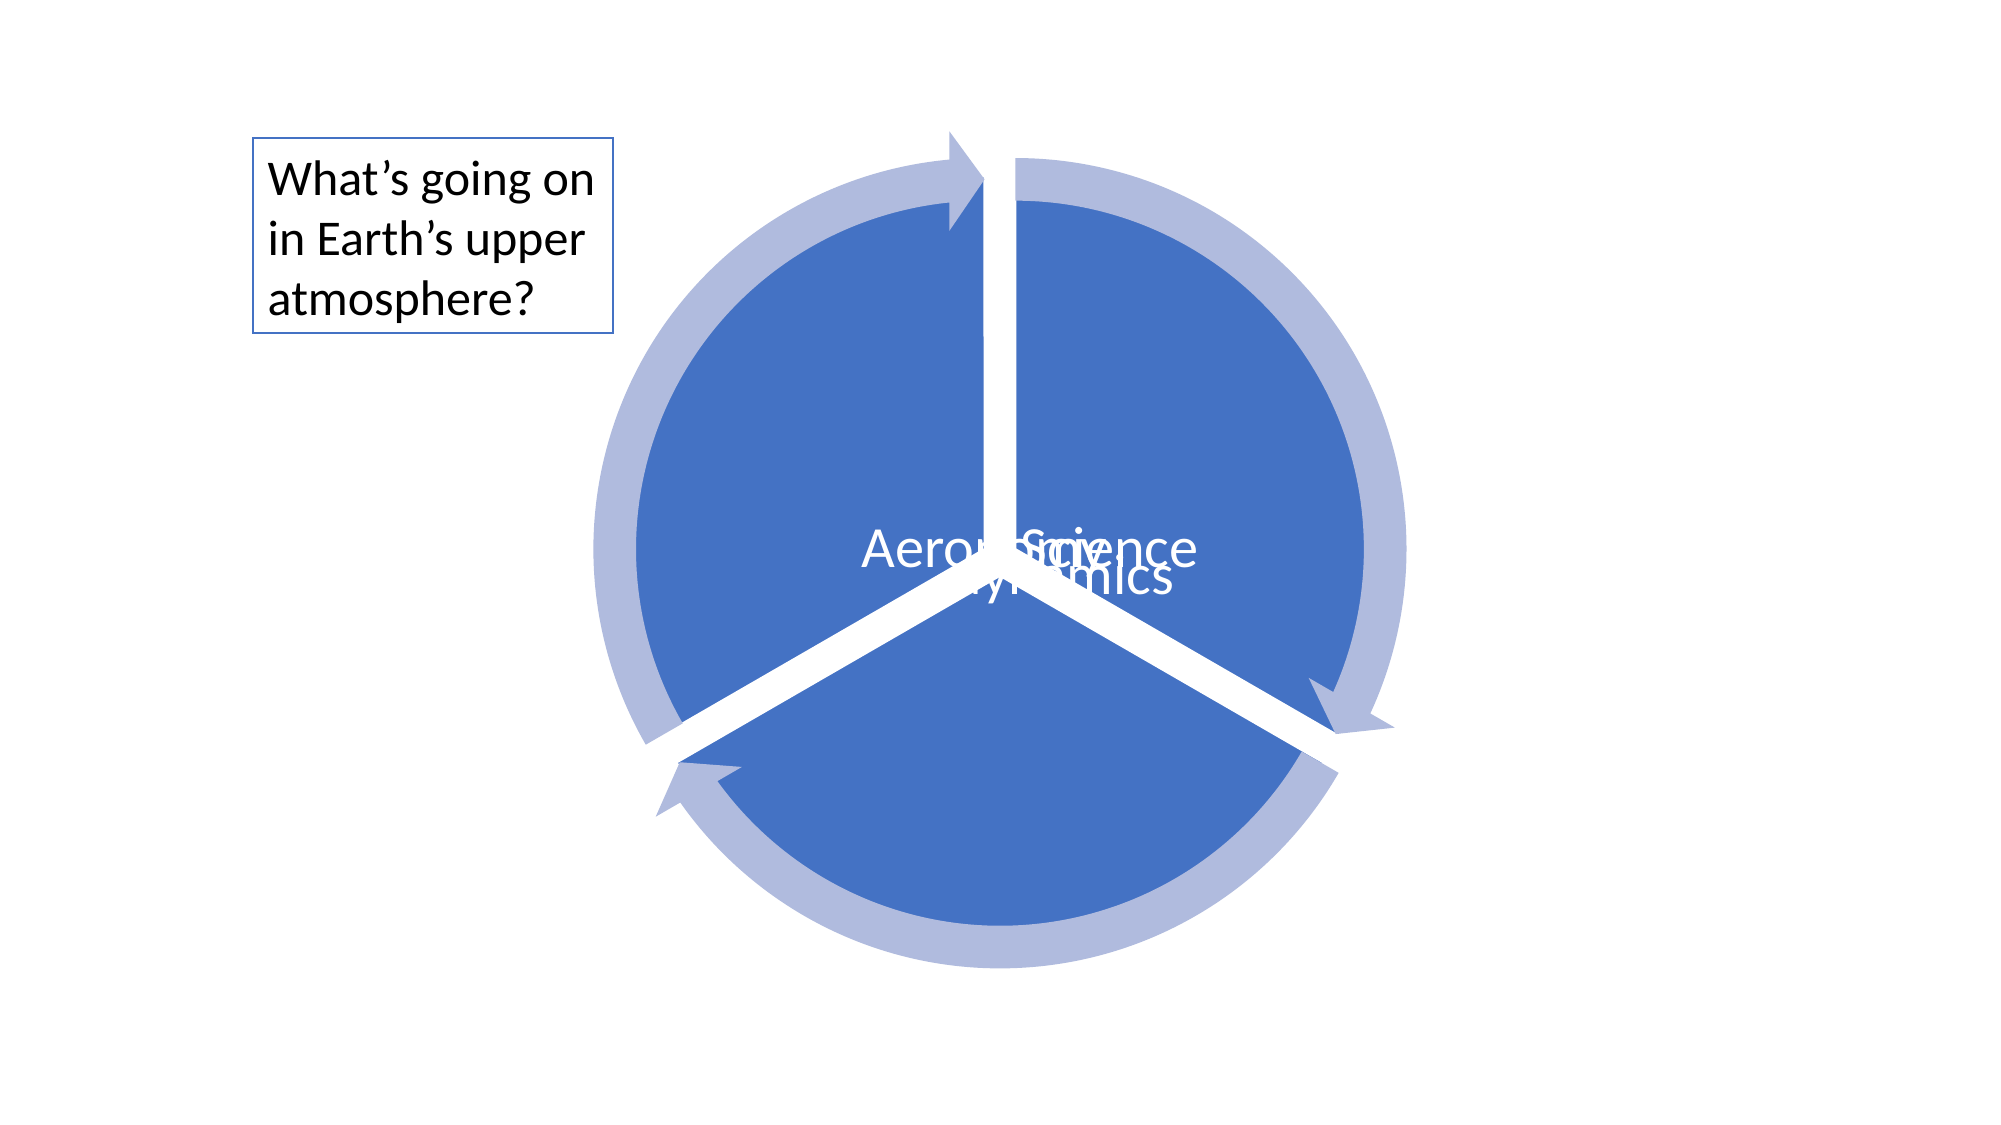

Surface Science
Astrodynamics
Aeronomy
What’s going on in Earth’s upper atmosphere?